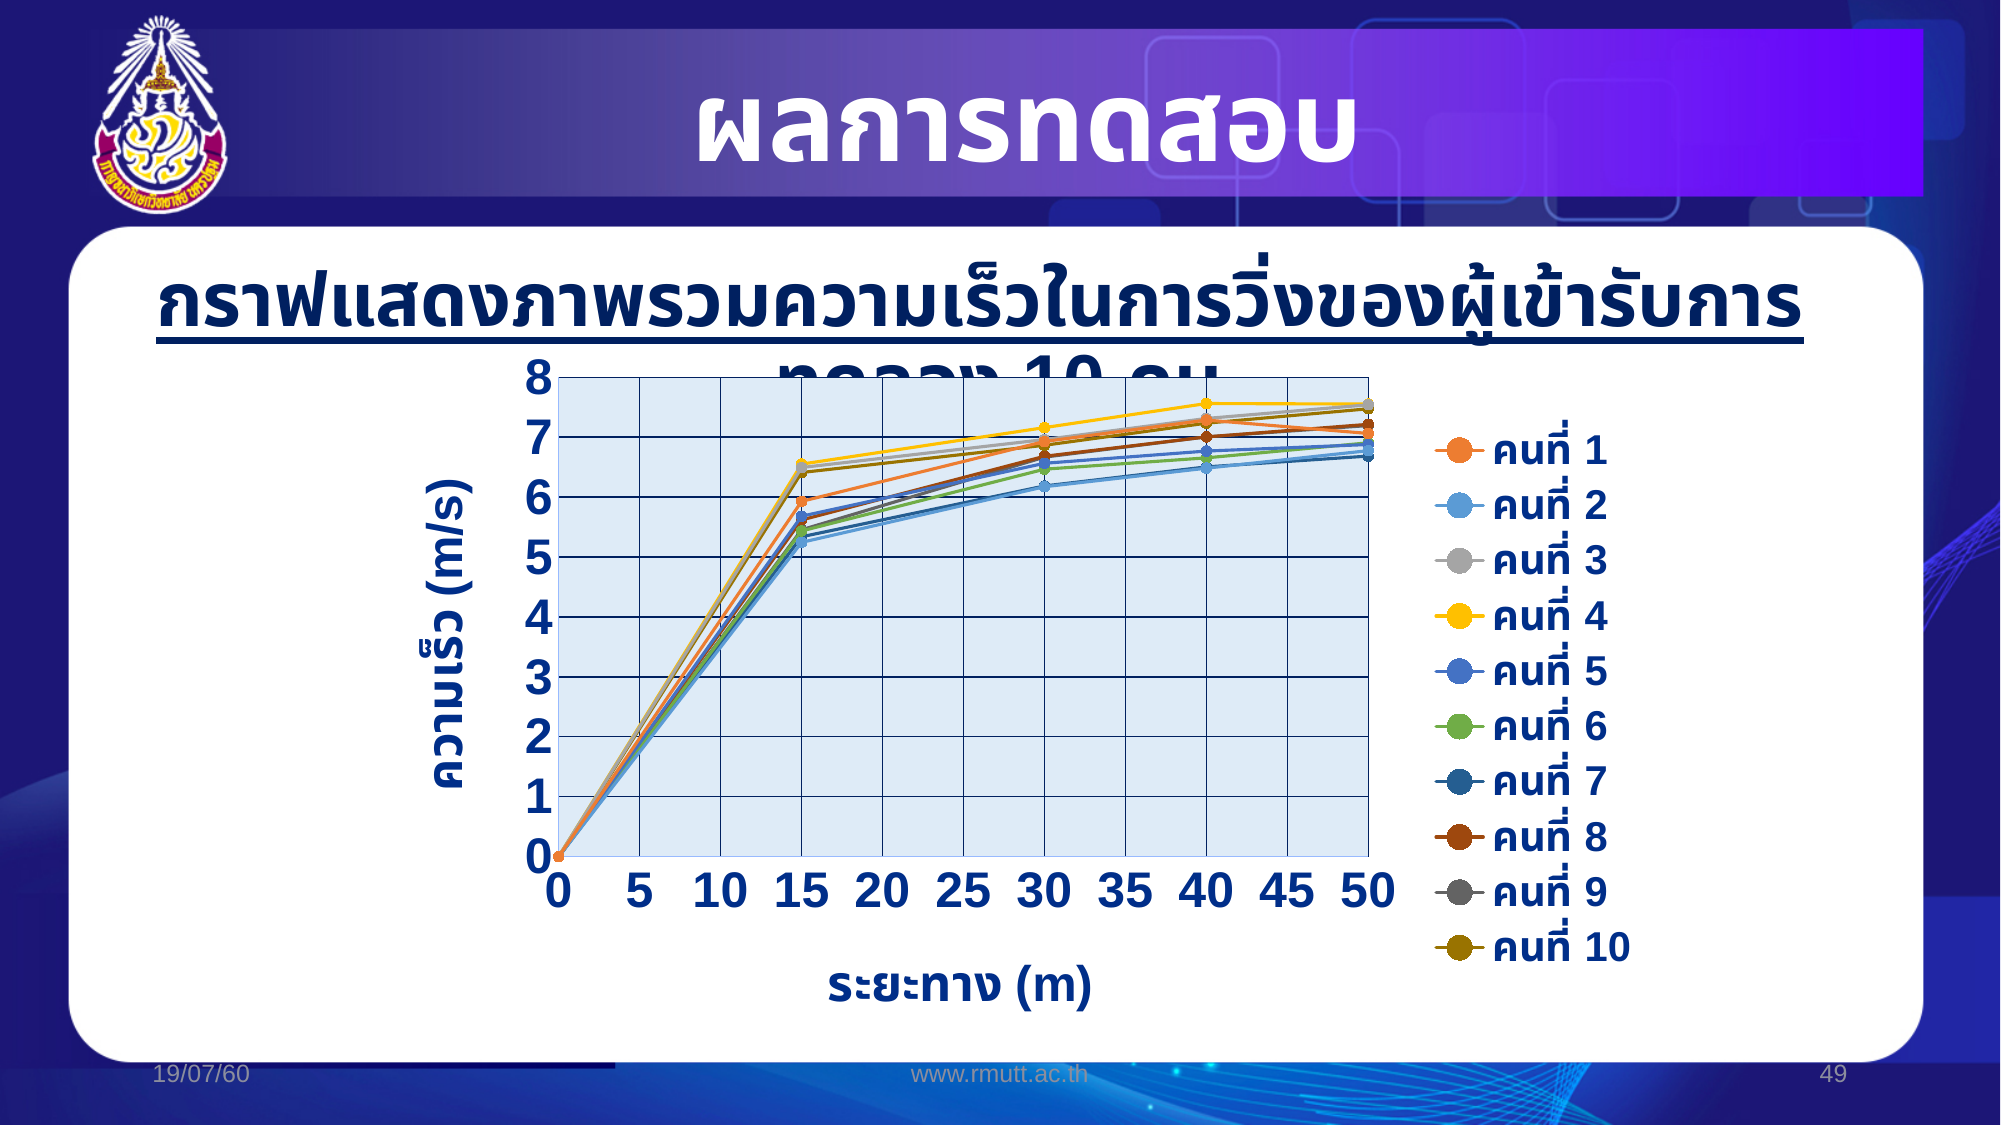

# ผลการทดสอบ
กราฟแสดงภาพรวมความเร็วในการวิ่งของผู้เข้ารับการทดลอง 10 คน

### Chart

| Category |  |  |  |  |  |  |  |  |  |  |
|---|---|---|---|---|---|---|---|---|---|---|
19/07/60
www.rmutt.ac.th
49